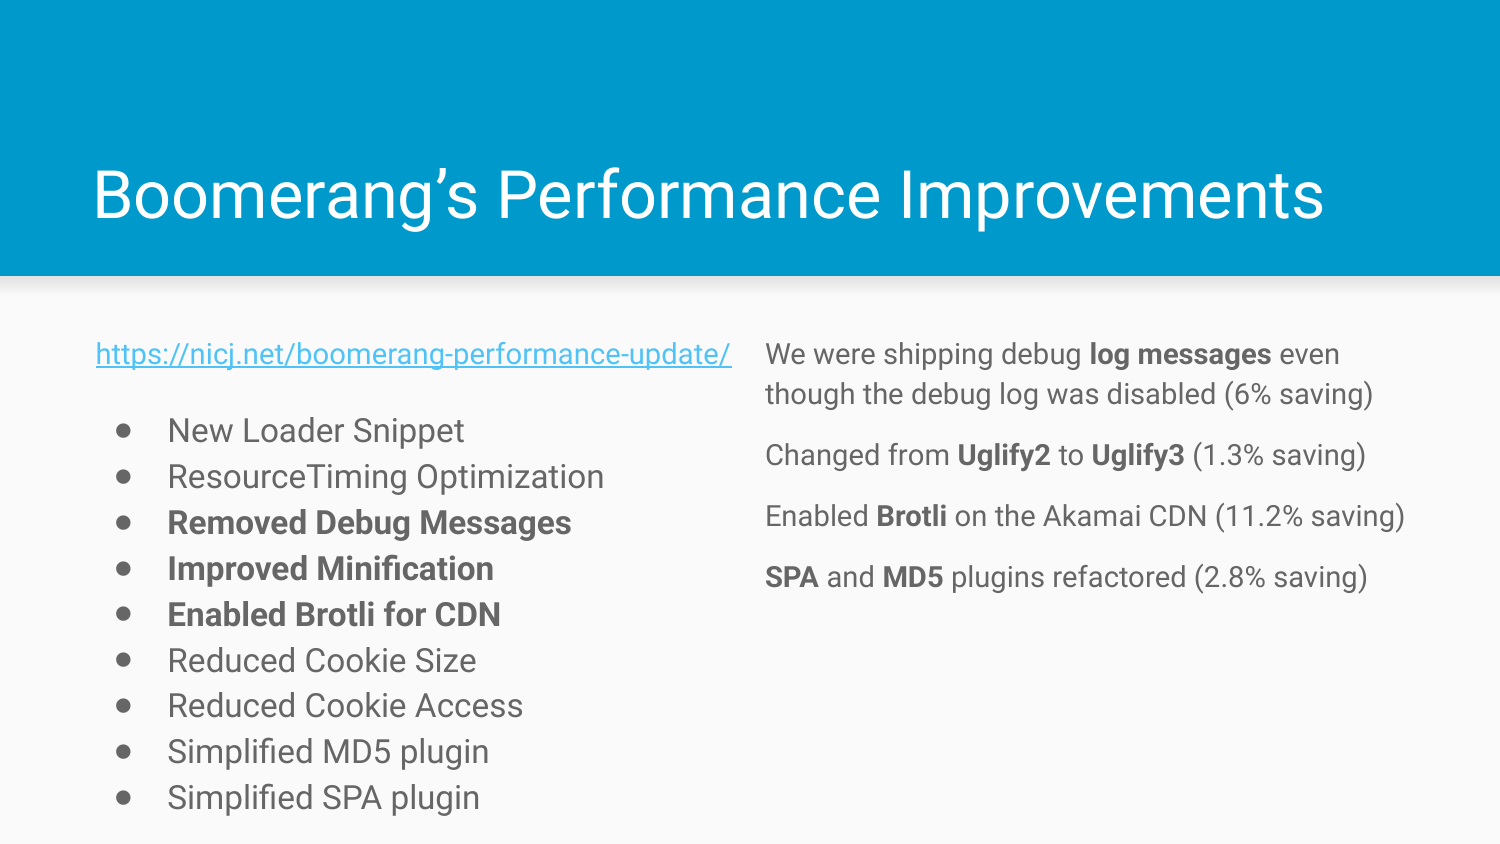

# Boomerang’s Performance Improvements
https://nicj.net/boomerang-performance-update/
New Loader Snippet
ResourceTiming Optimization
Removed Debug Messages
Improved Minification
Enabled Brotli for CDN
Reduced Cookie Size
Reduced Cookie Access
Simplified MD5 plugin
Simplified SPA plugin

We were shipping debug log messages even though the debug log was disabled (6% saving)
Changed from Uglify2 to Uglify3 (1.3% saving)
Enabled Brotli on the Akamai CDN (11.2% saving)
SPA and MD5 plugins refactored (2.8% saving)